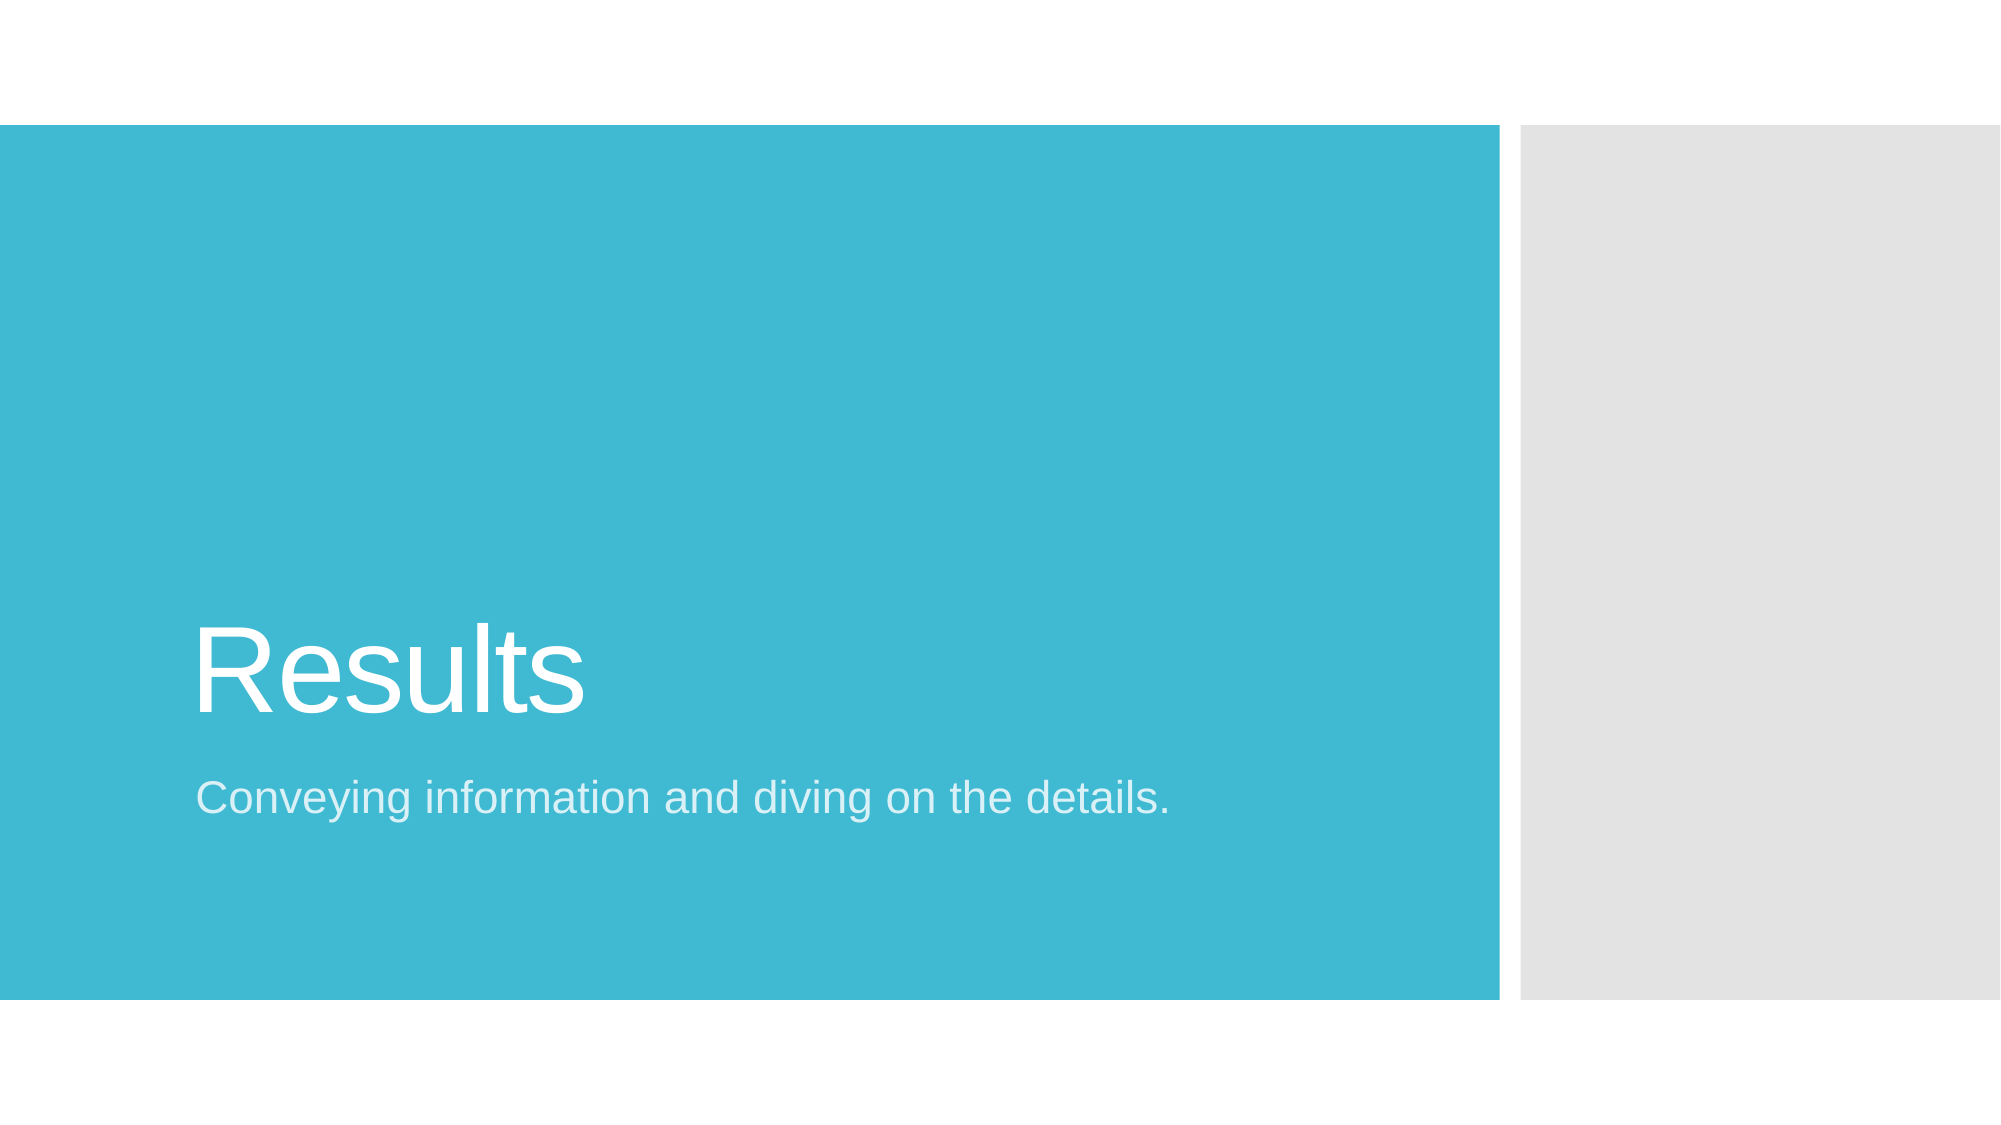

# Results
Conveying information and diving on the details.